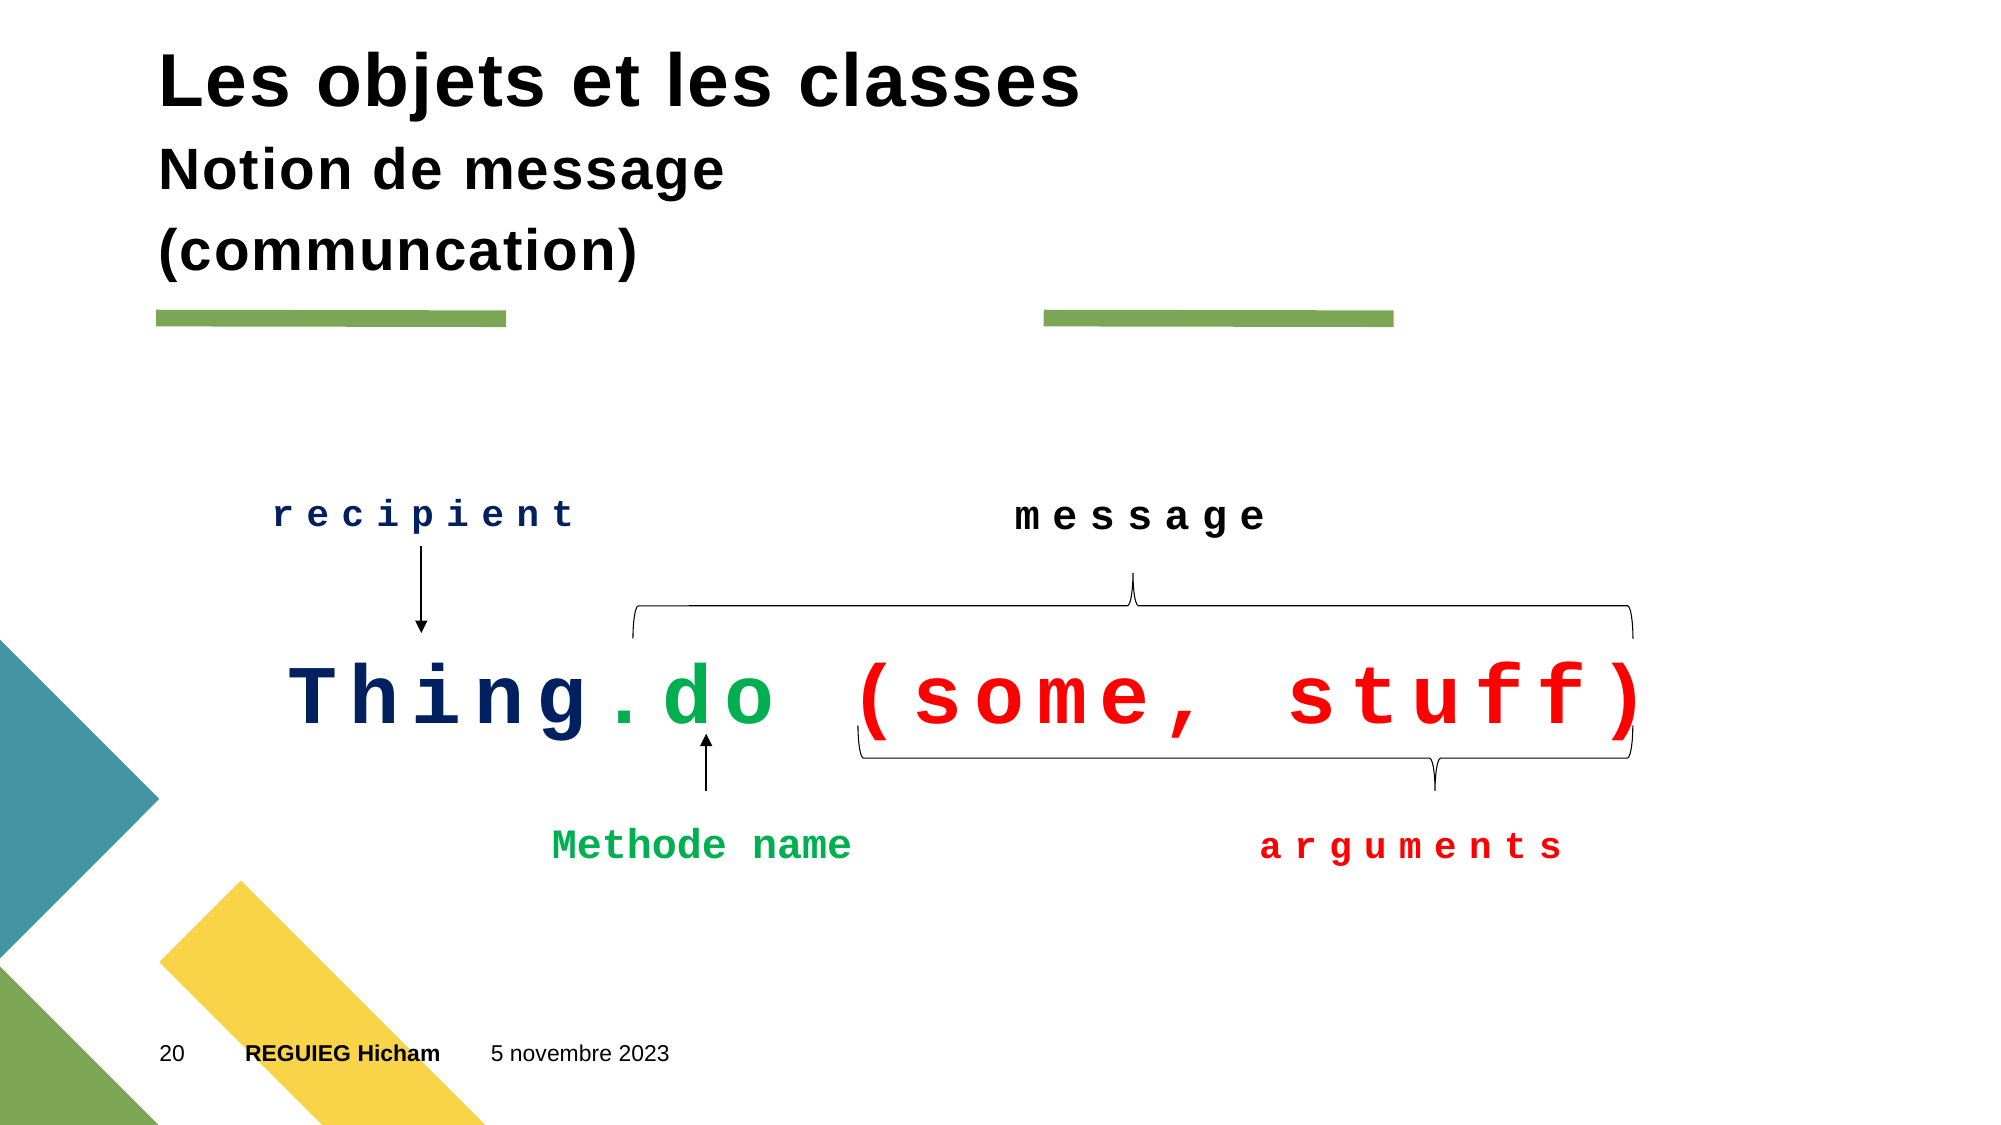

# Les objets et les classes Notion de message (communcation)

message
recipient
Thing.do (some, stuff)
Methode name
arguments
20
REGUIEG Hicham
5 novembre 2023